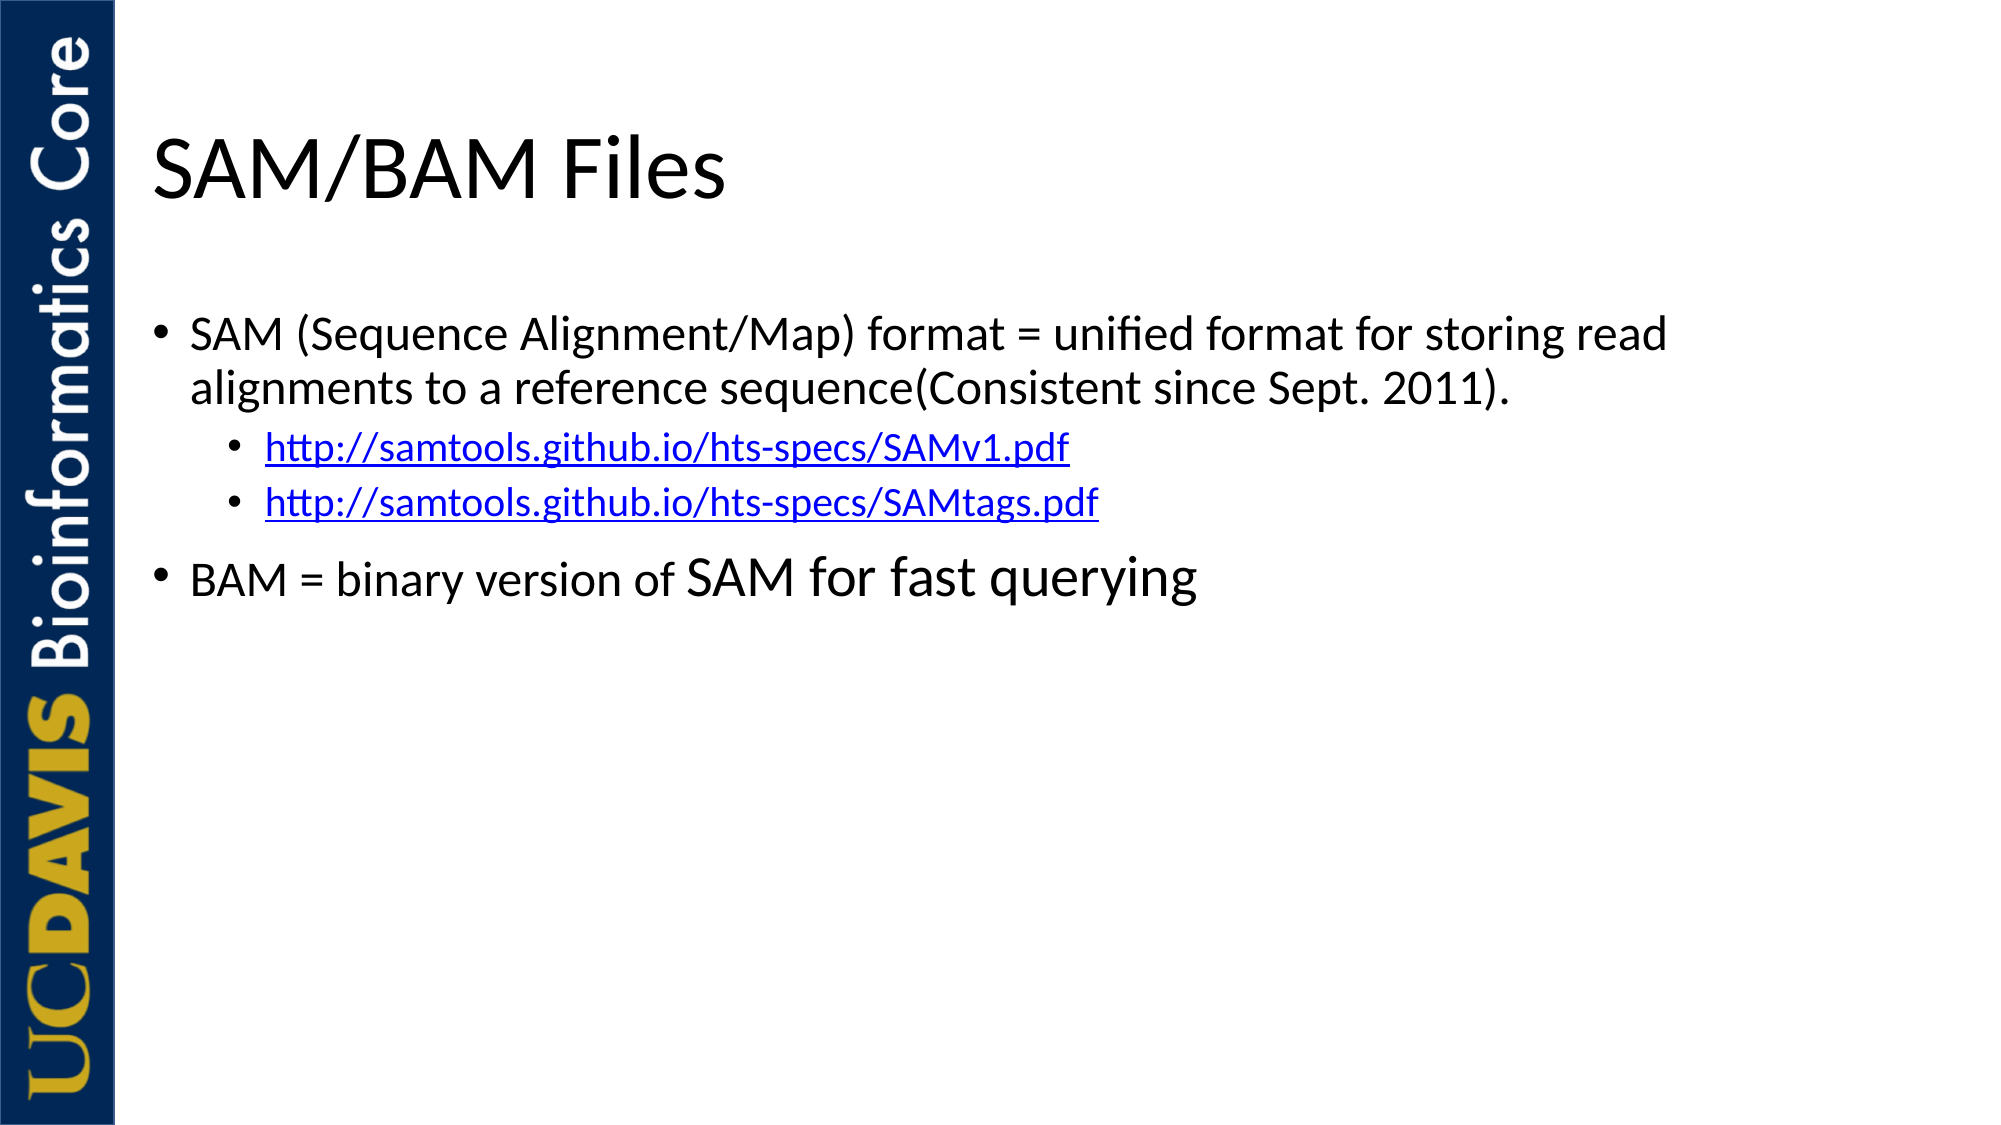

# SAM/BAM Files
SAM (Sequence Alignment/Map) format = unified format for storing read alignments to a reference sequence(Consistent since Sept. 2011).
http://samtools.github.io/hts-specs/SAMv1.pdf
http://samtools.github.io/hts-specs/SAMtags.pdf
BAM = binary version of SAM for fast querying